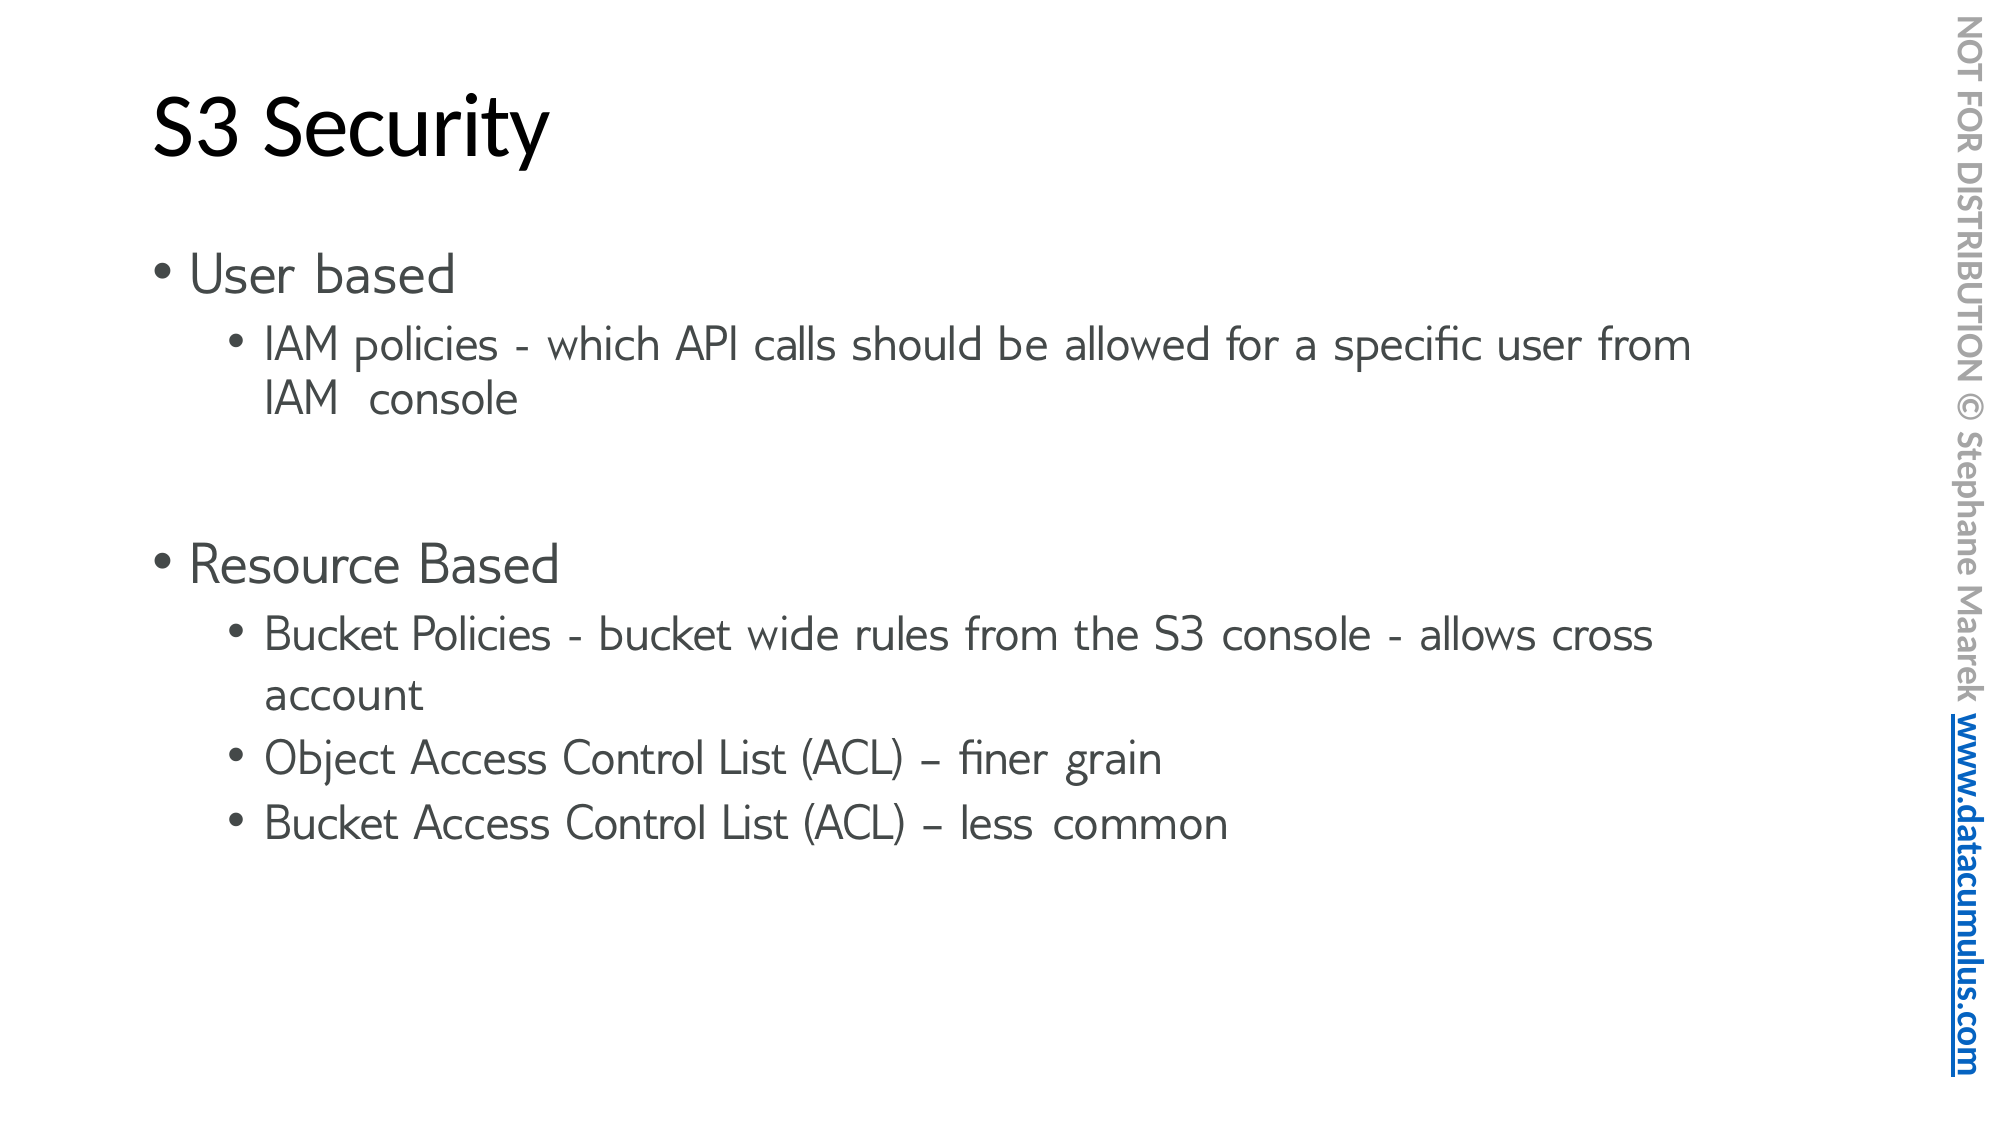

NOT FOR DISTRIBUTION © Stephane Maarek www.datacumulus.com
# S3 Security
User based
IAM policies - which API calls should be allowed for a specific user from IAM  console

Resource Based
Bucket Policies - bucket wide rules from the S3 console - allows cross account
Object Access Control List (ACL) – finer grain
Bucket Access Control List (ACL) – less common
© Stephane Maarek